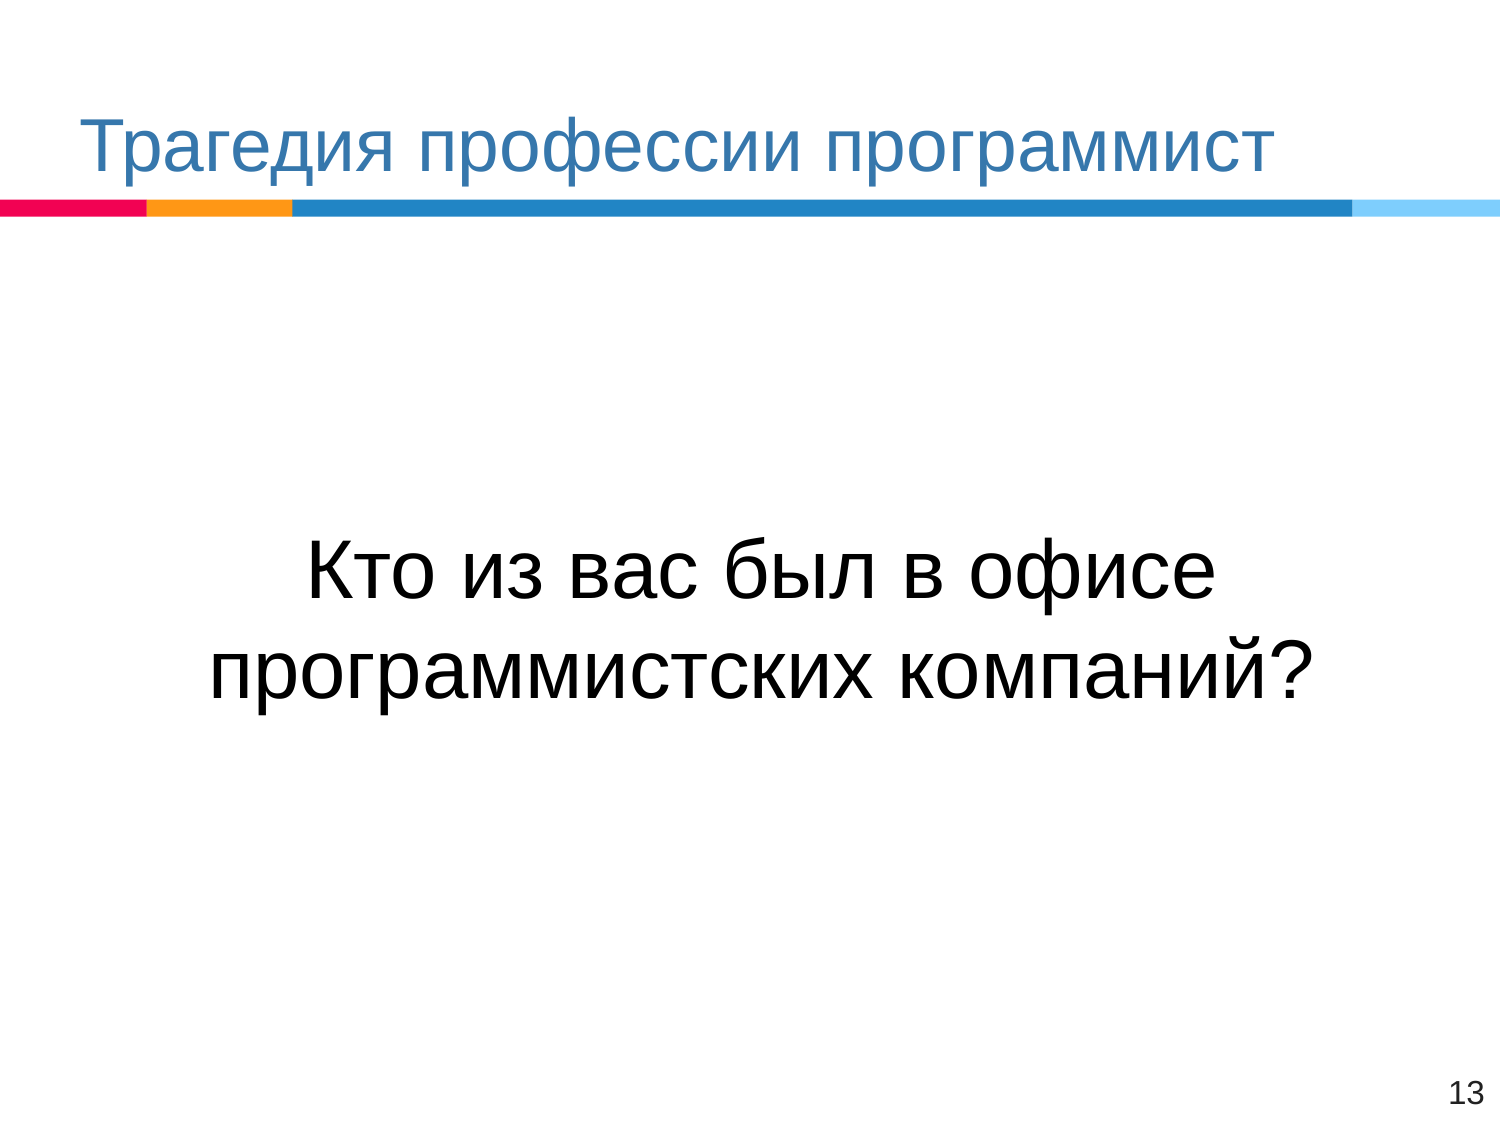

# Трагедия профессии программист
Кто из вас был в офисе программистских компаний?

13